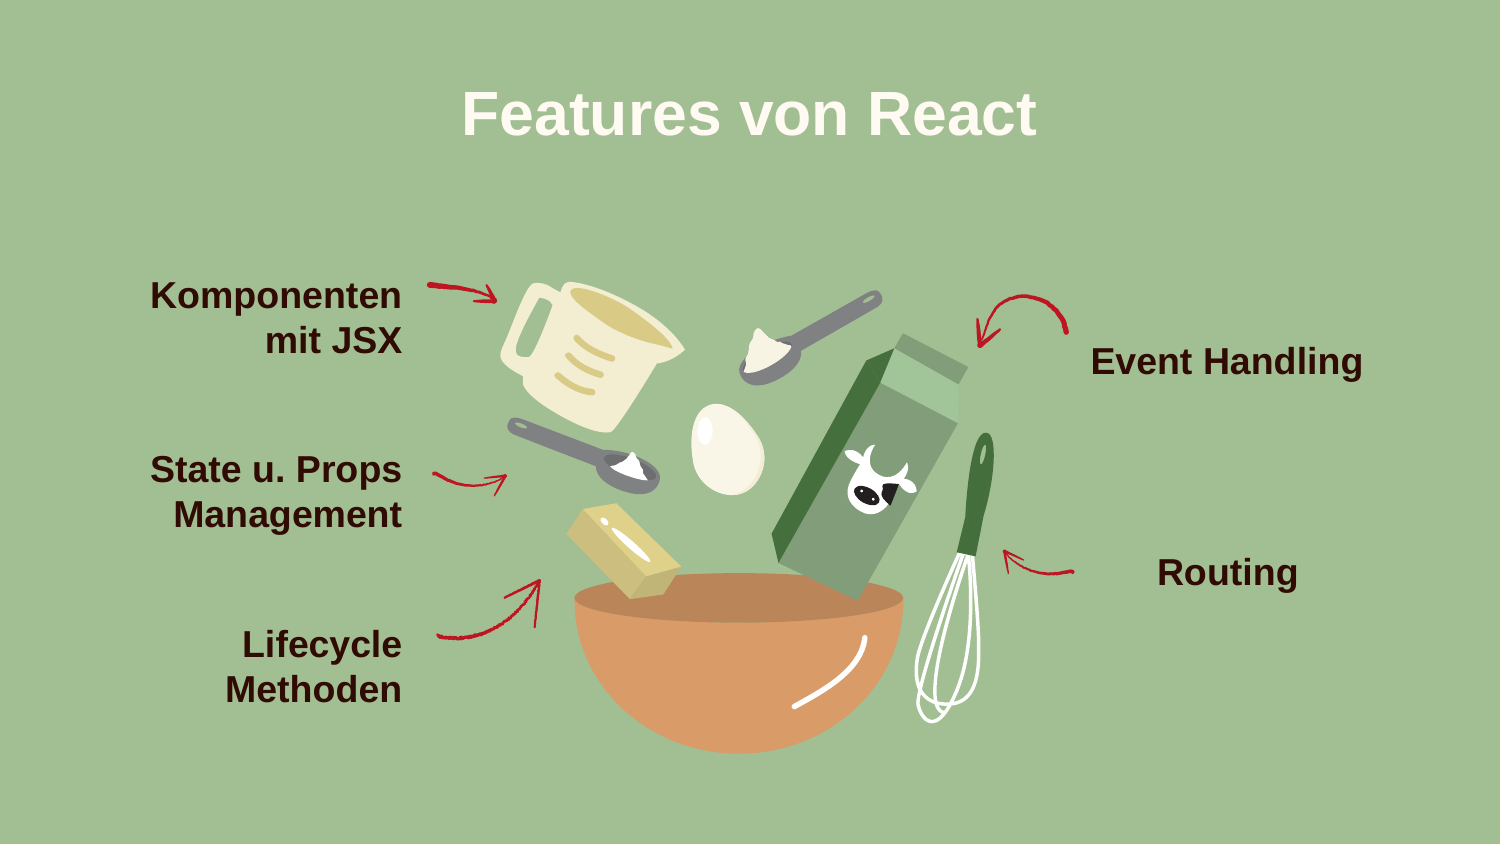

# Features von React
Komponenten mit JSX

Event Handling

State u. Props Management

Routing

Lifecycle Methoden